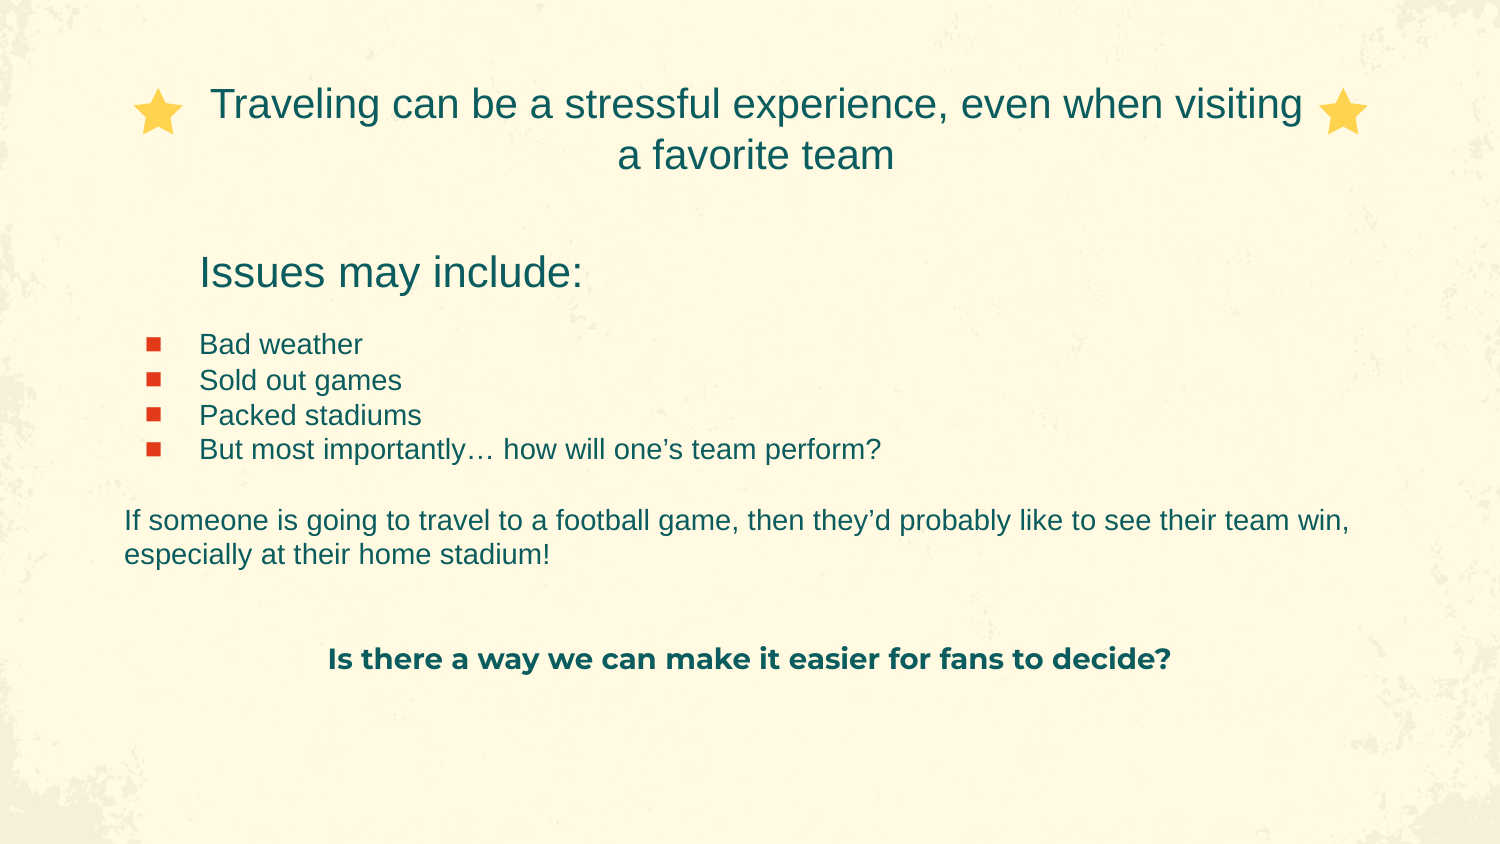

# Traveling can be a stressful experience, even when visiting a favorite team

Issues may include:

Bad weather
Sold out games
Packed stadiums
But most importantly… how will one’s team perform?

If someone is going to travel to a football game, then they’d probably like to see their team win, especially at their home stadium!

Is there a way we can make it easier for fans to decide?